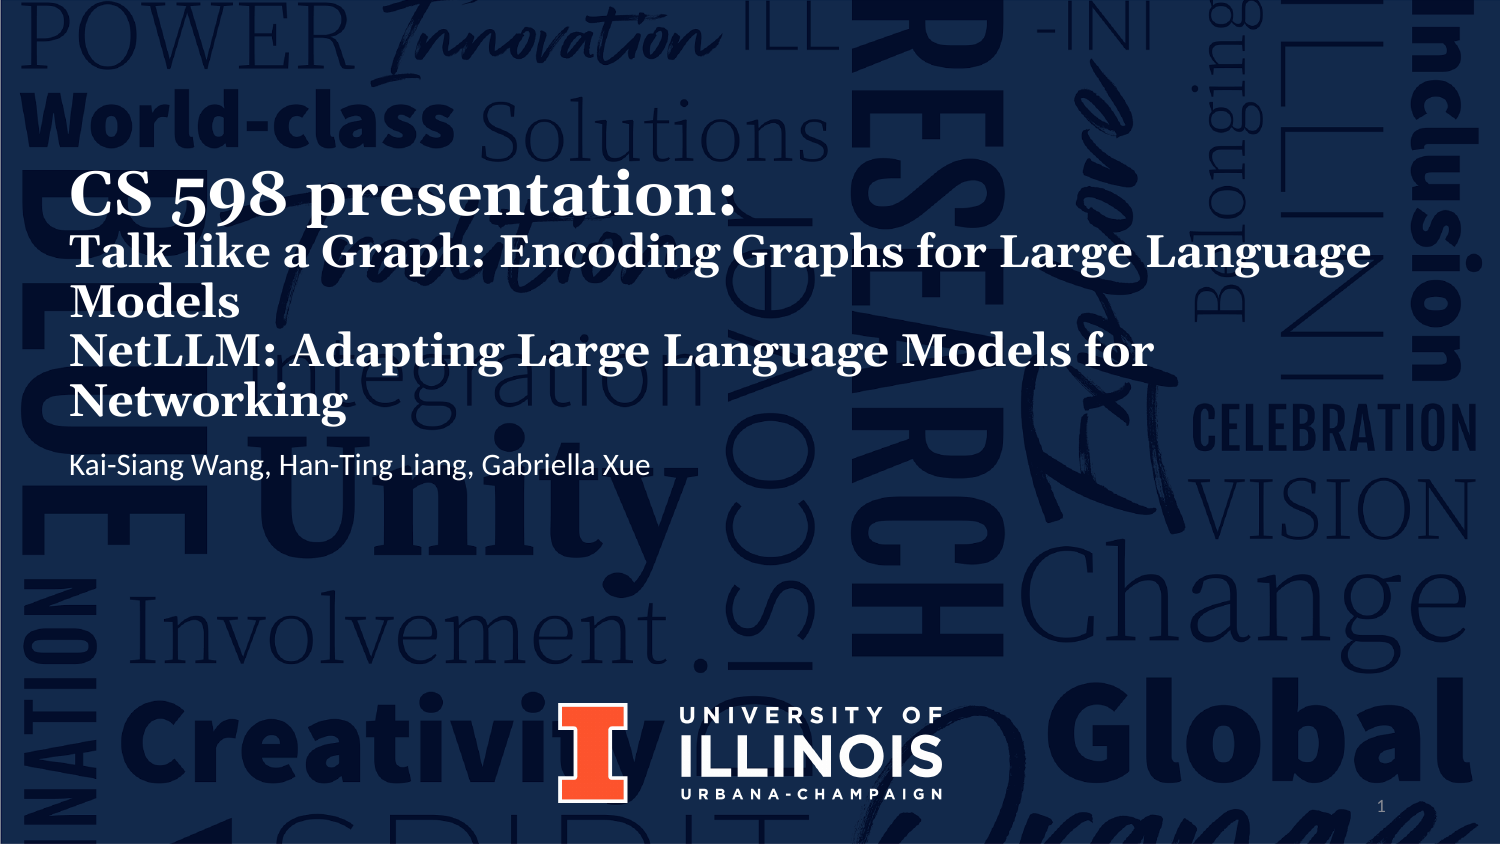

# CS 598 presentation:
Talk like a Graph: Encoding Graphs for Large Language Models
NetLLM: Adapting Large Language Models for Networking
Kai-Siang Wang, Han-Ting Liang, Gabriella Xue
1